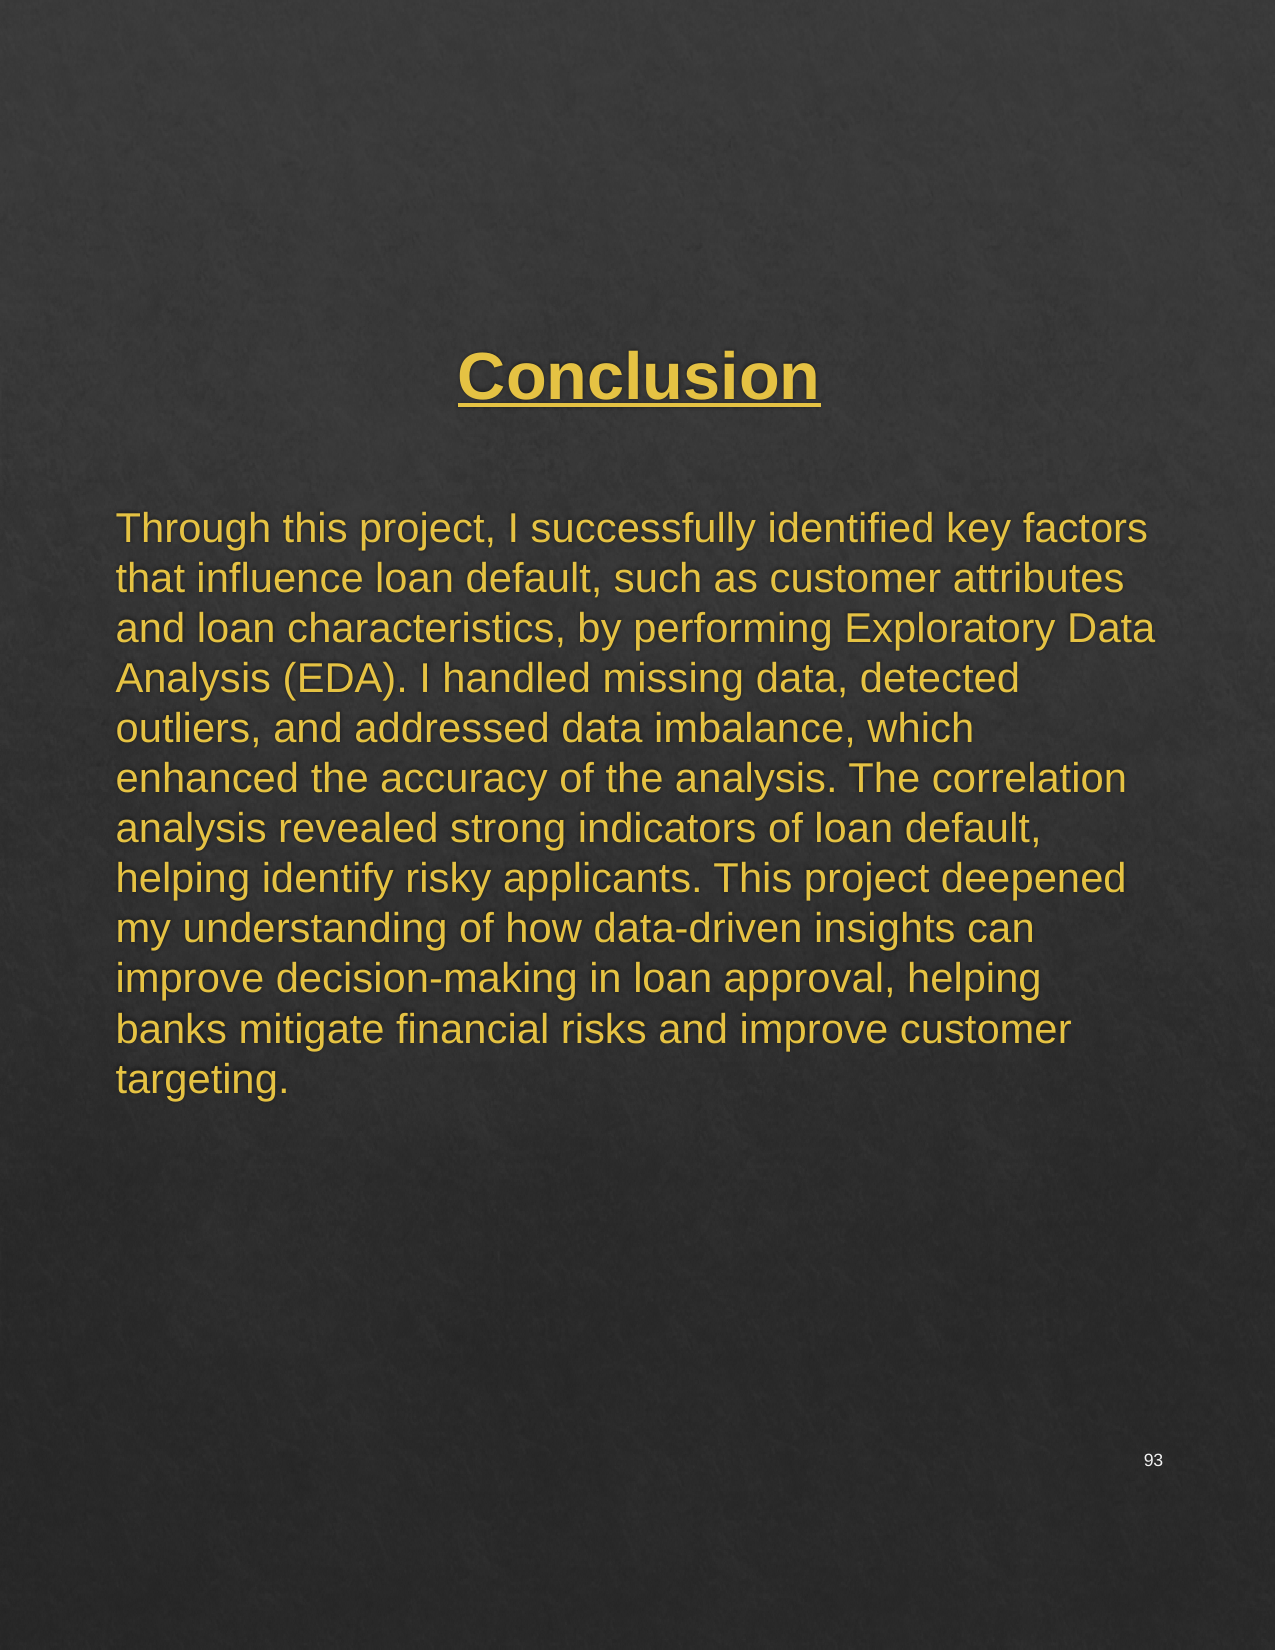

Conclusion

Through this project, I successfully identified key factors that influence loan default, such as customer attributes and loan characteristics, by performing Exploratory Data Analysis (EDA). I handled missing data, detected outliers, and addressed data imbalance, which enhanced the accuracy of the analysis. The correlation analysis revealed strong indicators of loan default, helping identify risky applicants. This project deepened my understanding of how data-driven insights can improve decision-making in loan approval, helping banks mitigate financial risks and improve customer targeting.

93